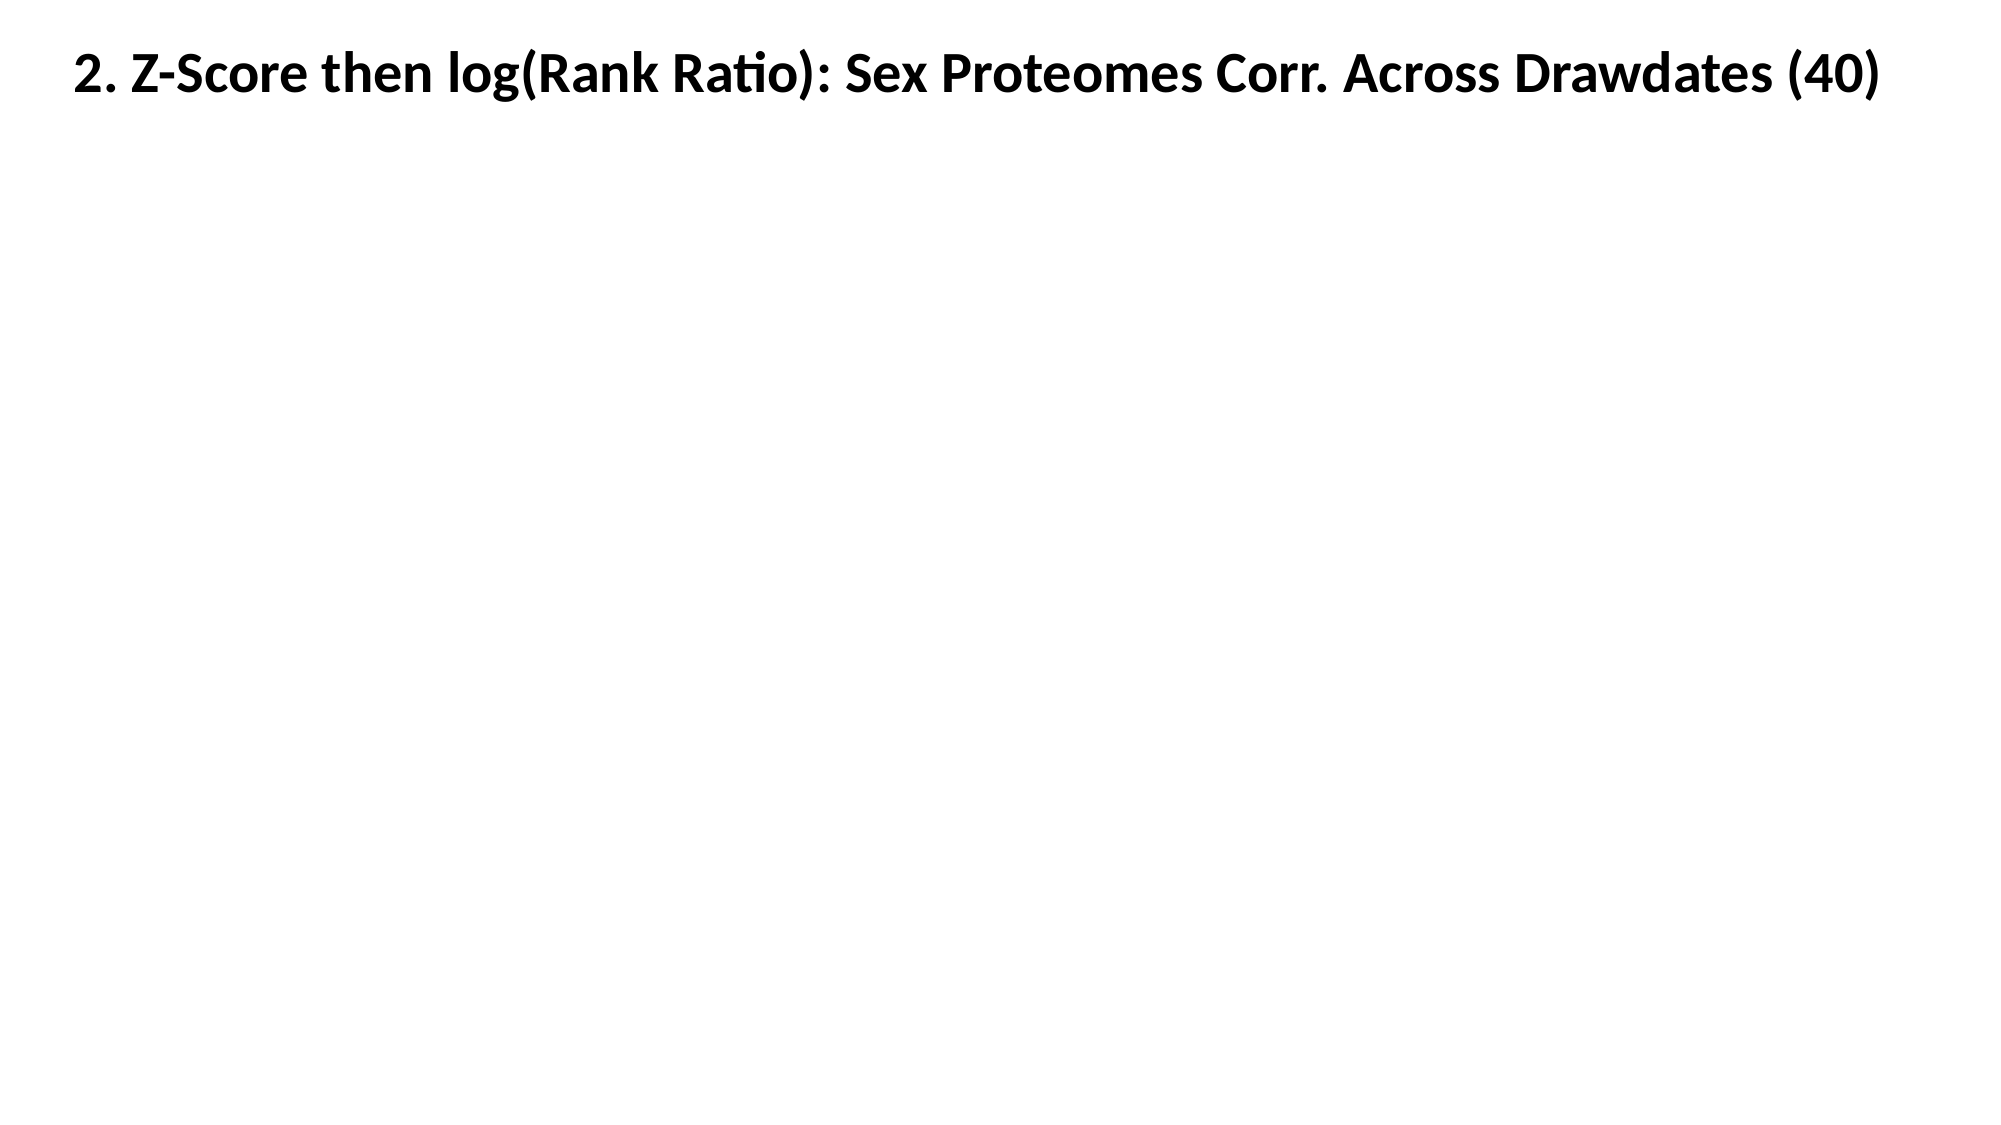

2. Z-Score then log(Rank Ratio): Sex Proteomes Corr. Across Drawdates (40)